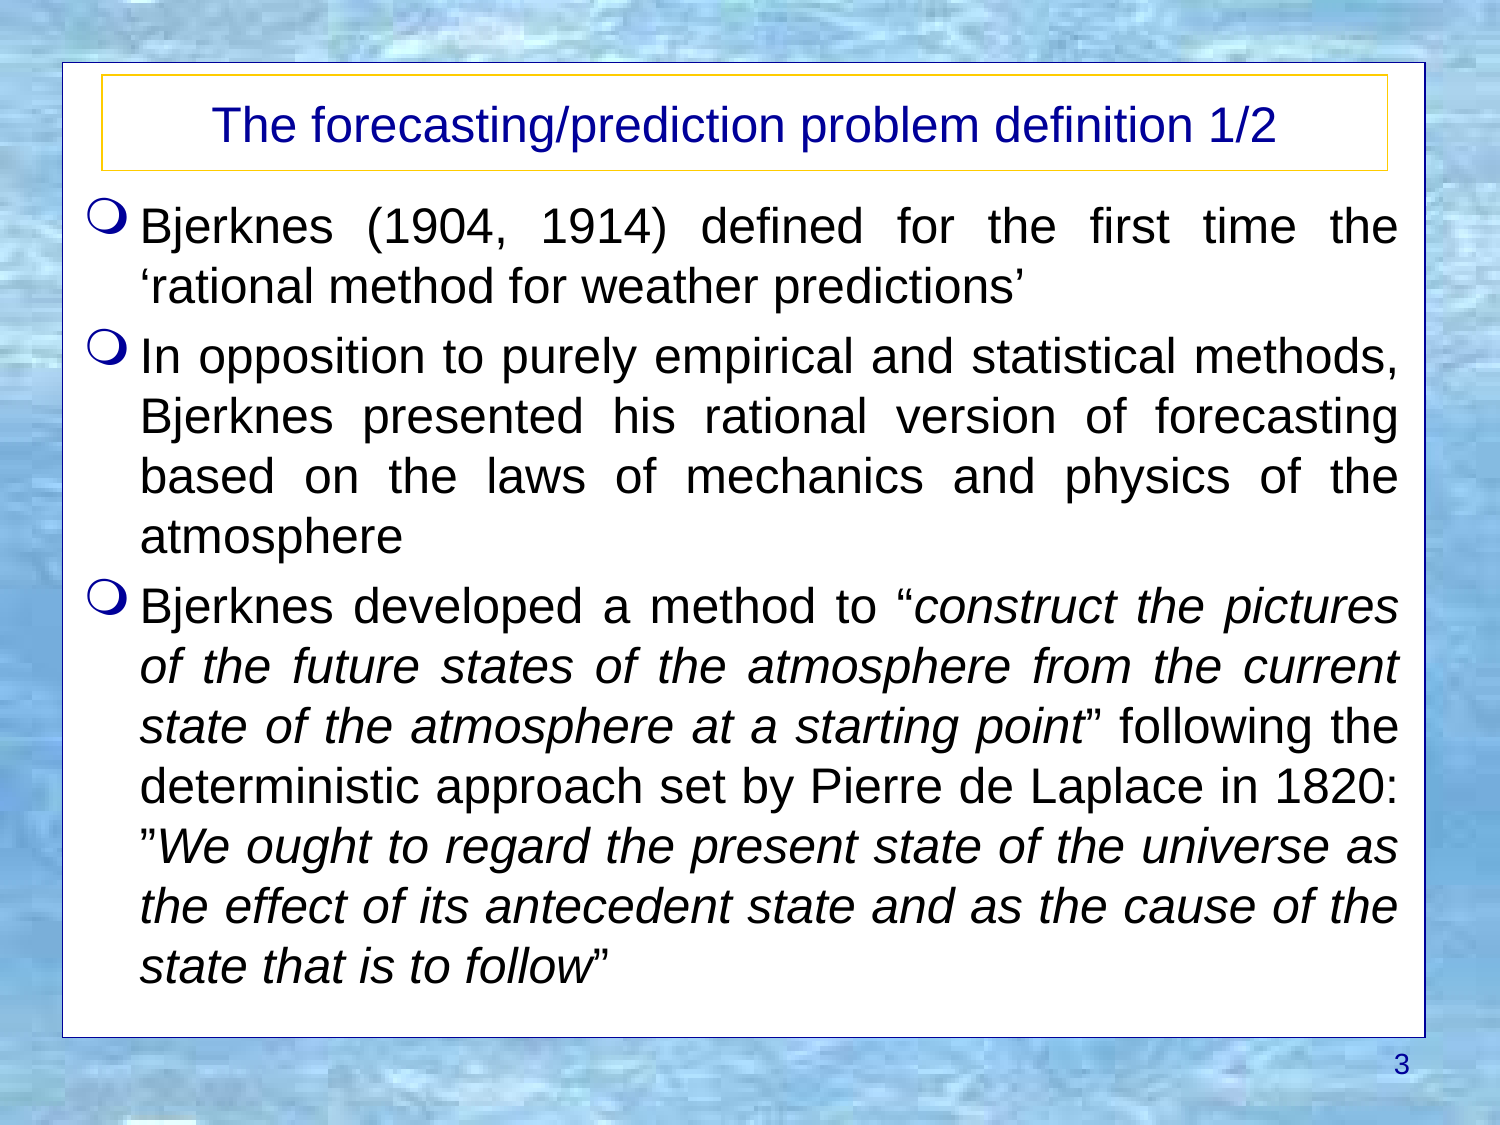

# The forecasting/prediction problem definition 1/2
Bjerknes (1904, 1914) defined for the first time the ‘rational method for weather predictions’
In opposition to purely empirical and statistical methods, Bjerknes presented his rational version of forecasting based on the laws of mechanics and physics of the atmosphere
Bjerknes developed a method to “construct the pictures of the future states of the atmosphere from the current state of the atmosphere at a starting point” following the deterministic approach set by Pierre de Laplace in 1820: ”We ought to regard the present state of the universe as the effect of its antecedent state and as the cause of the state that is to follow”
3